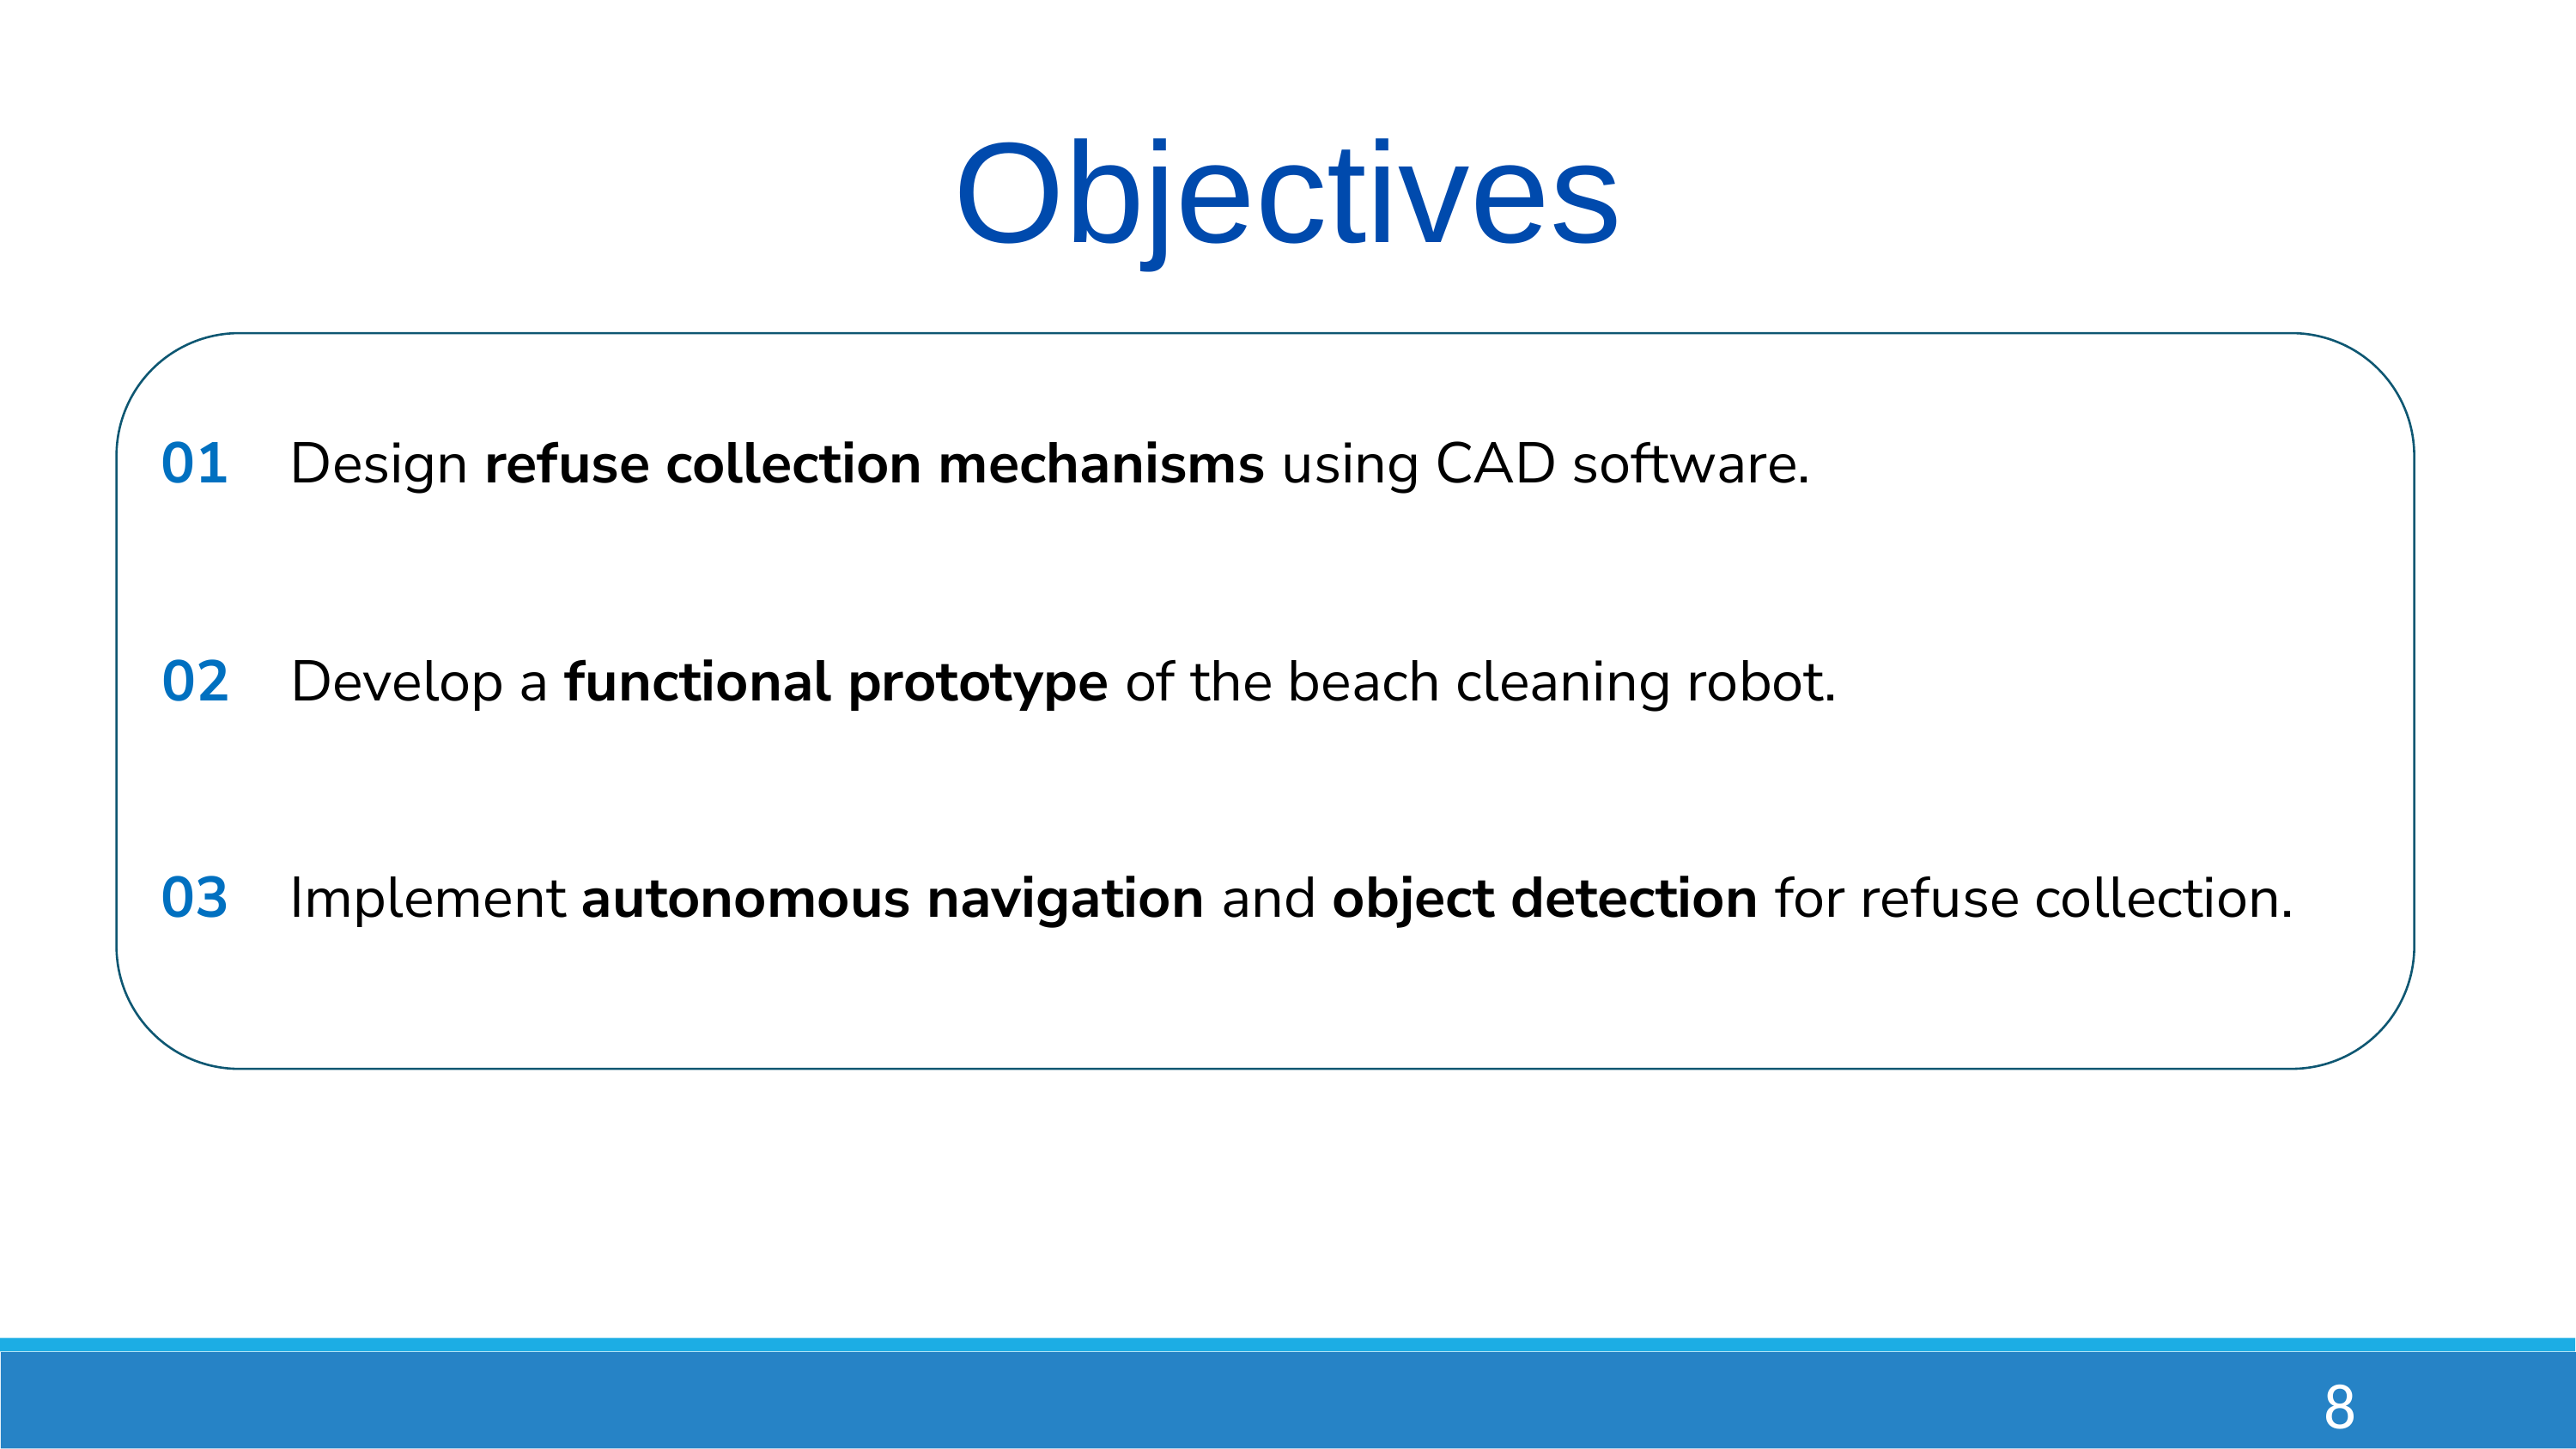

Objectives

01	Design refuse collection mechanisms using CAD software.
02	Develop a functional prototype of the beach cleaning robot.
03	Implement autonomous navigation and object detection for refuse collection.
8